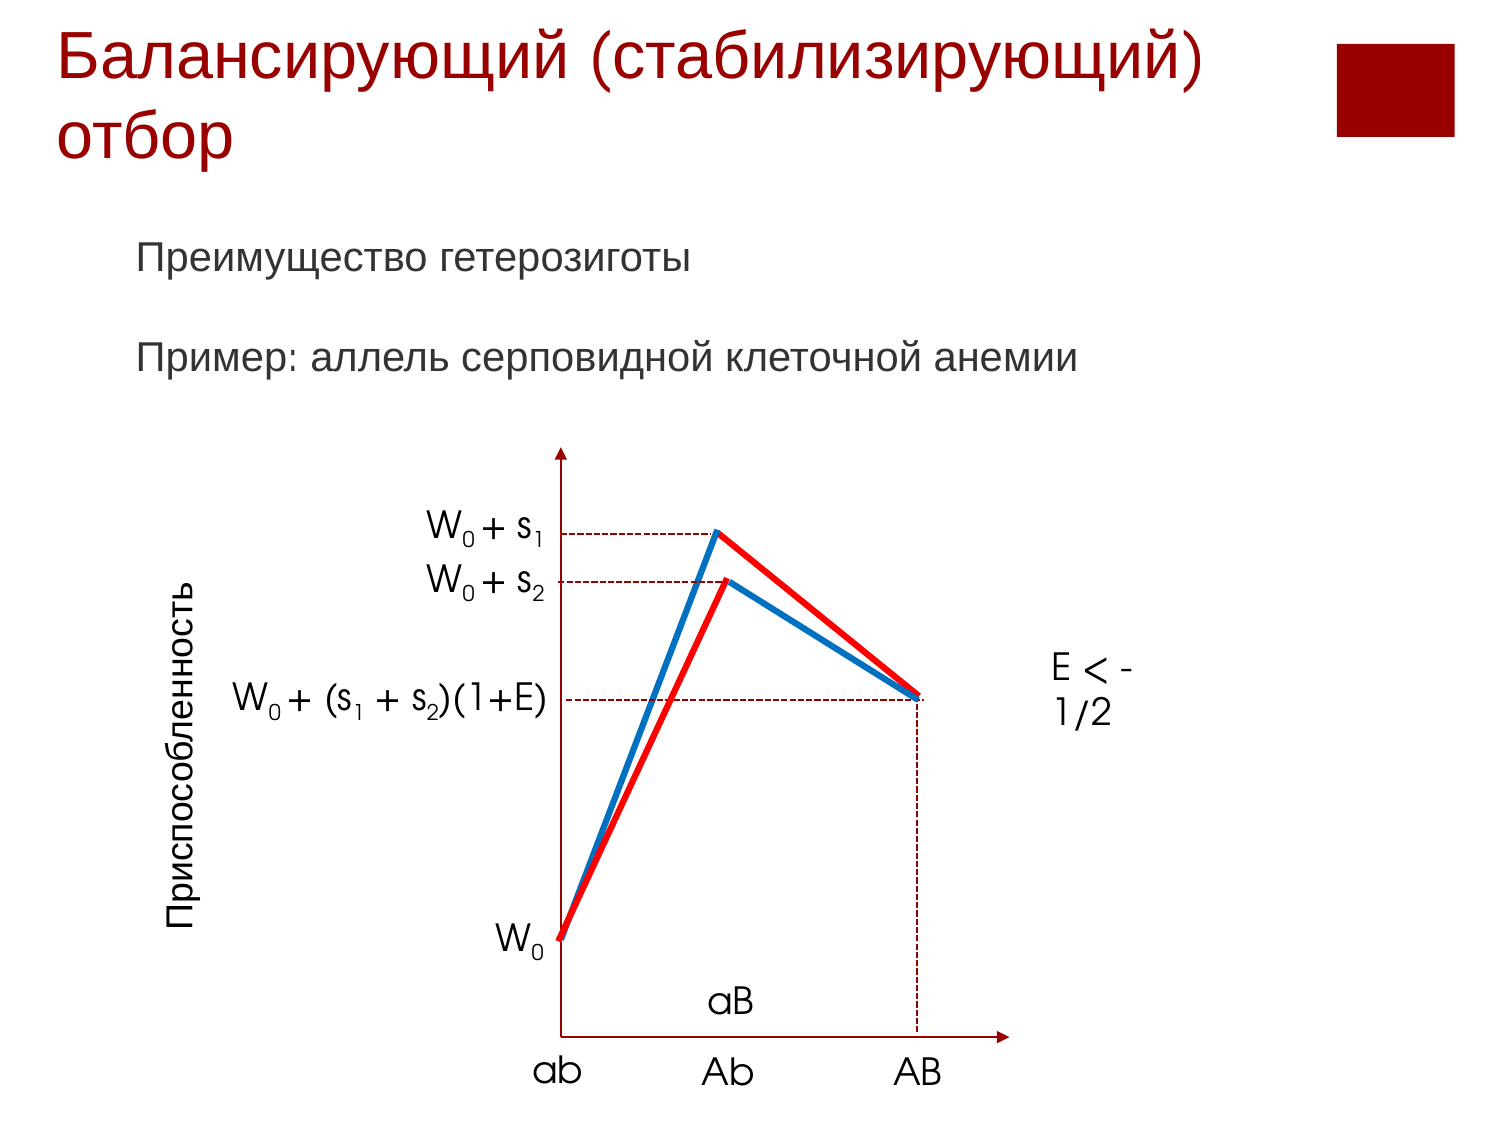

Балансирующий (стабилизирующий) отбор
Преимущество гетерозиготы
Пример: аллель серповидной клеточной анемии
W0 + s1
W0 + s2
E < -1/2
W0 + (s1 + s2)(1+E)
Приспособленность
W0
aB
ab
AB
Ab